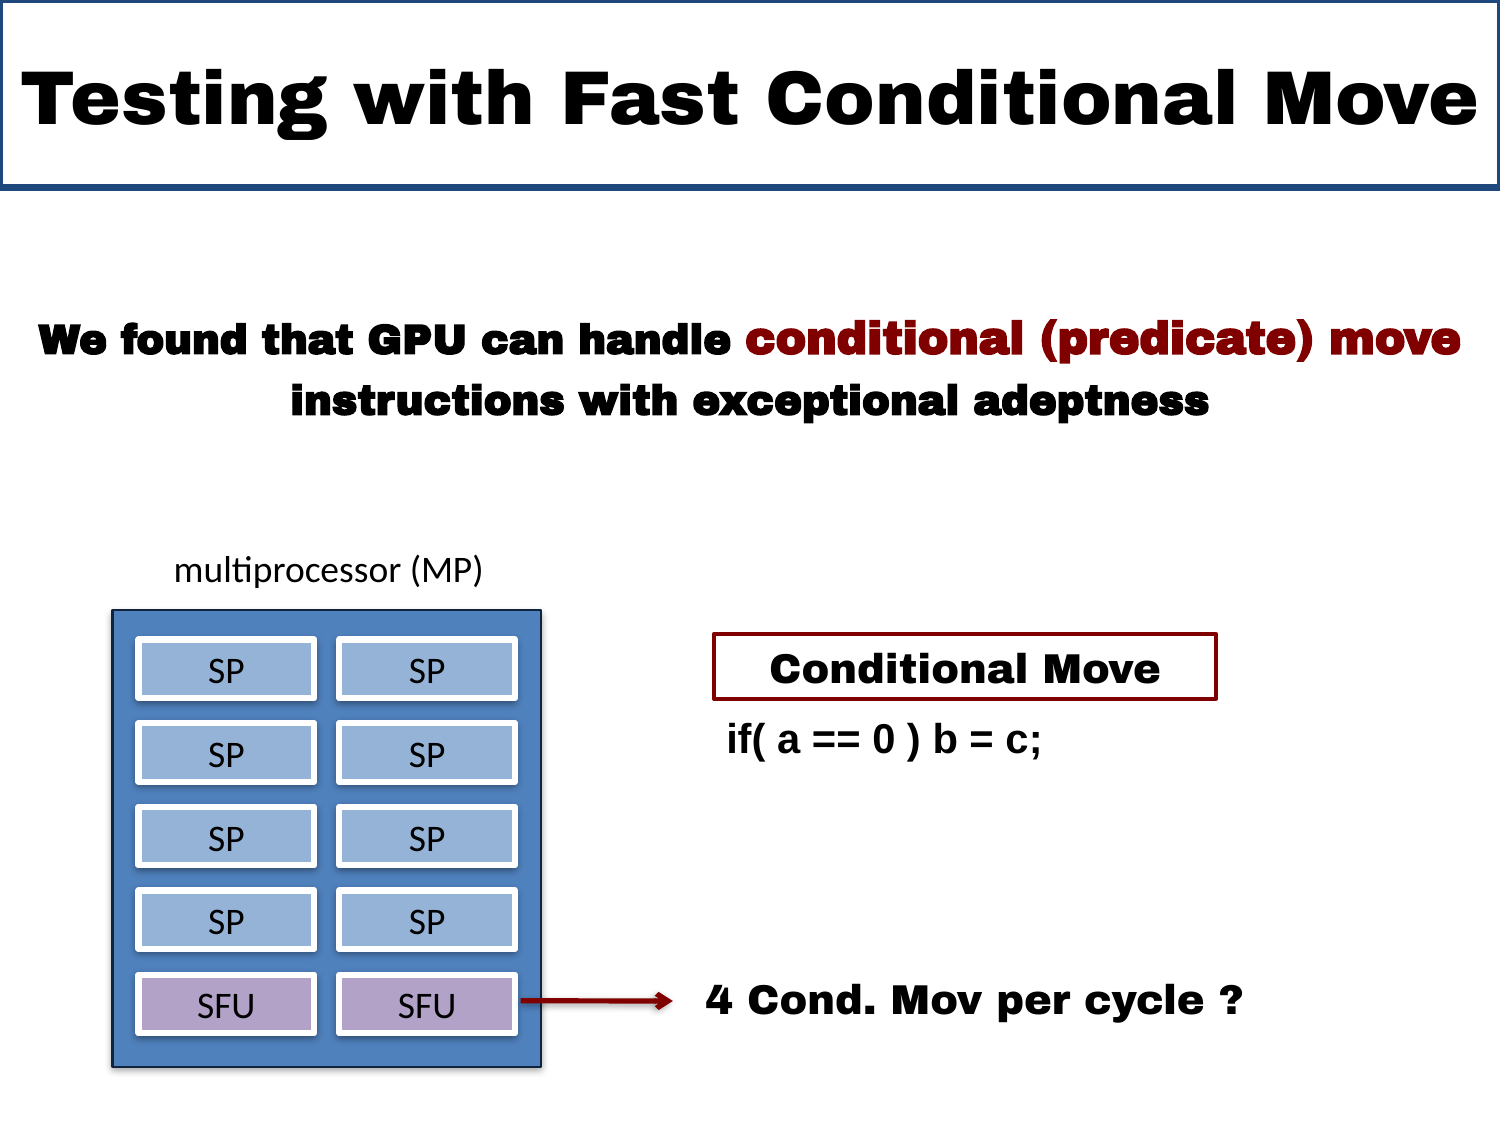

# Testing with Fast Conditional Move
We found that GPU can handle conditional (predicate) move instructions with exceptional adeptness
multiprocessor (MP)

Conditional Move
SP
SP
if( a == 0 ) b = c;
SP
SP
SP
SP
SP
SP
4 Cond. Mov per cycle ?
SFU
SFU